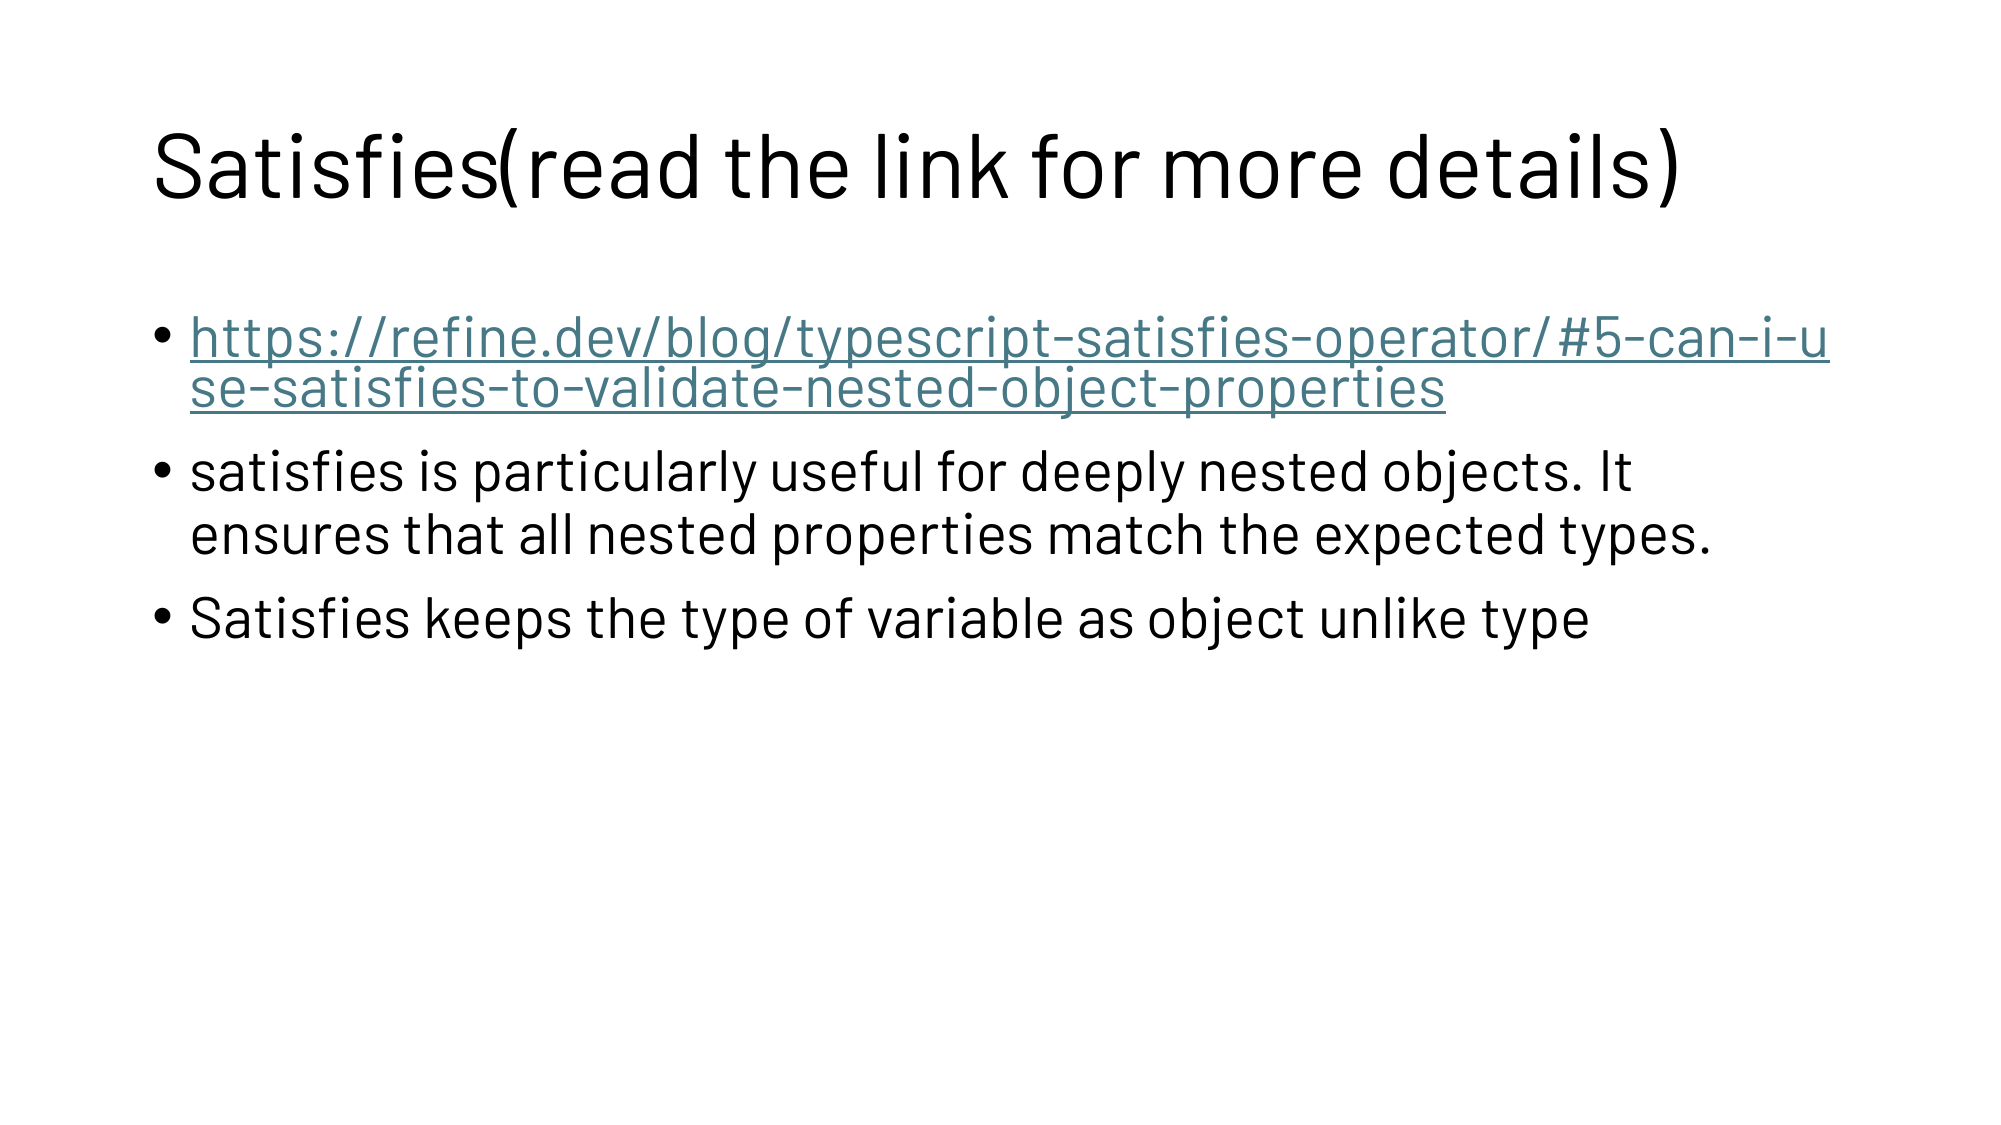

# Satisfies(read the link for more details)
https://refine.dev/blog/typescript-satisfies-operator/#5-can-i-use-satisfies-to-validate-nested-object-properties
satisfies is particularly useful for deeply nested objects. It ensures that all nested properties match the expected types.
Satisfies keeps the type of variable as object unlike type